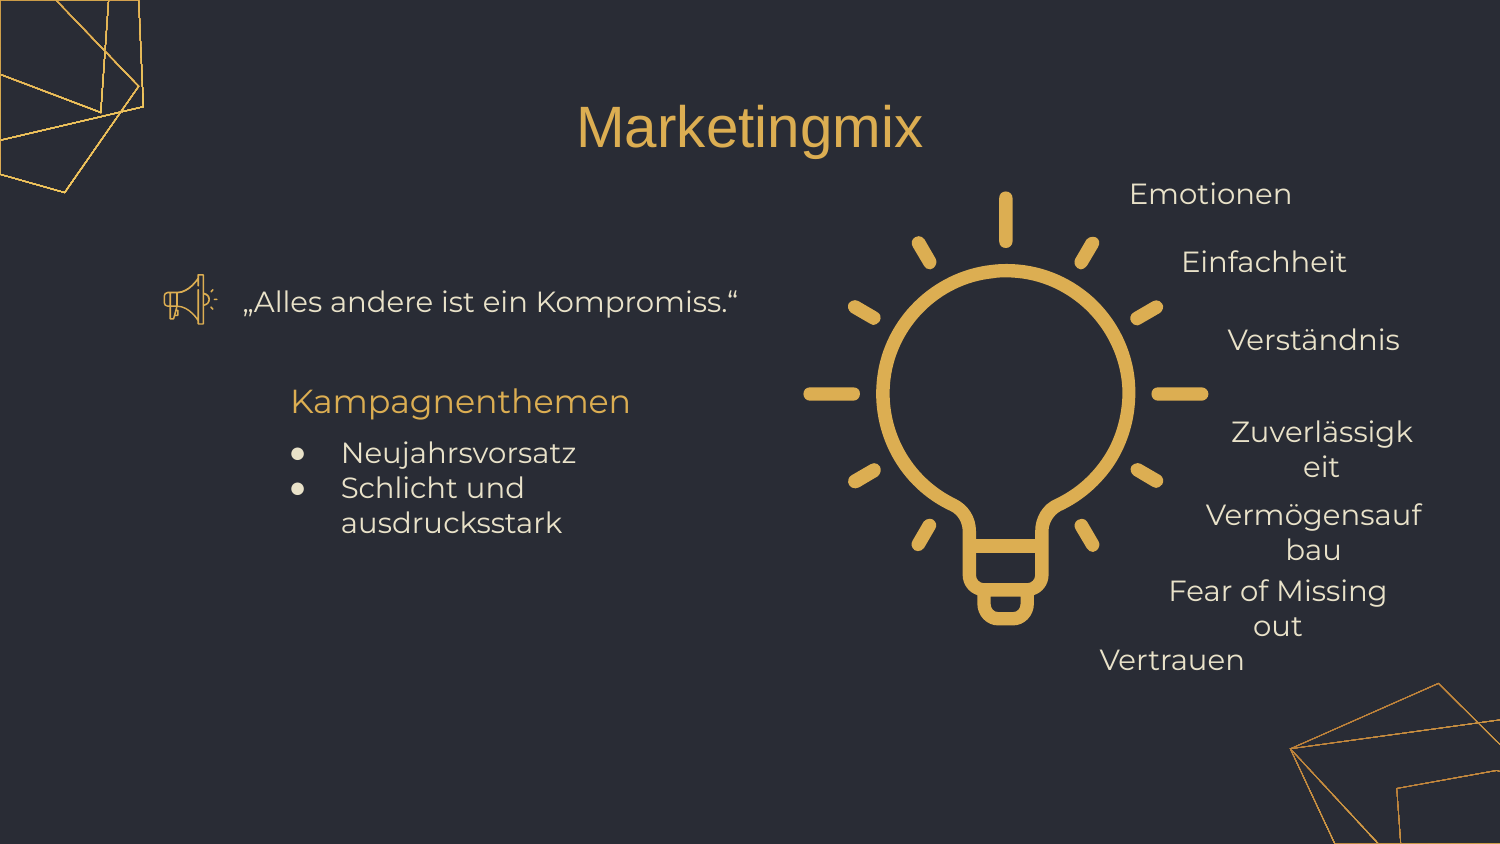

# Marketingmix
Emotionen

Einfachheit
„Alles andere ist ein Kompromiss.“

Verständnis
Kampagnenthemen
Zuverlässigkeit
Neujahrsvorsatz
Schlicht und ausdrucksstark
Vermögensaufbau
Fear of Missing out
Vertrauen